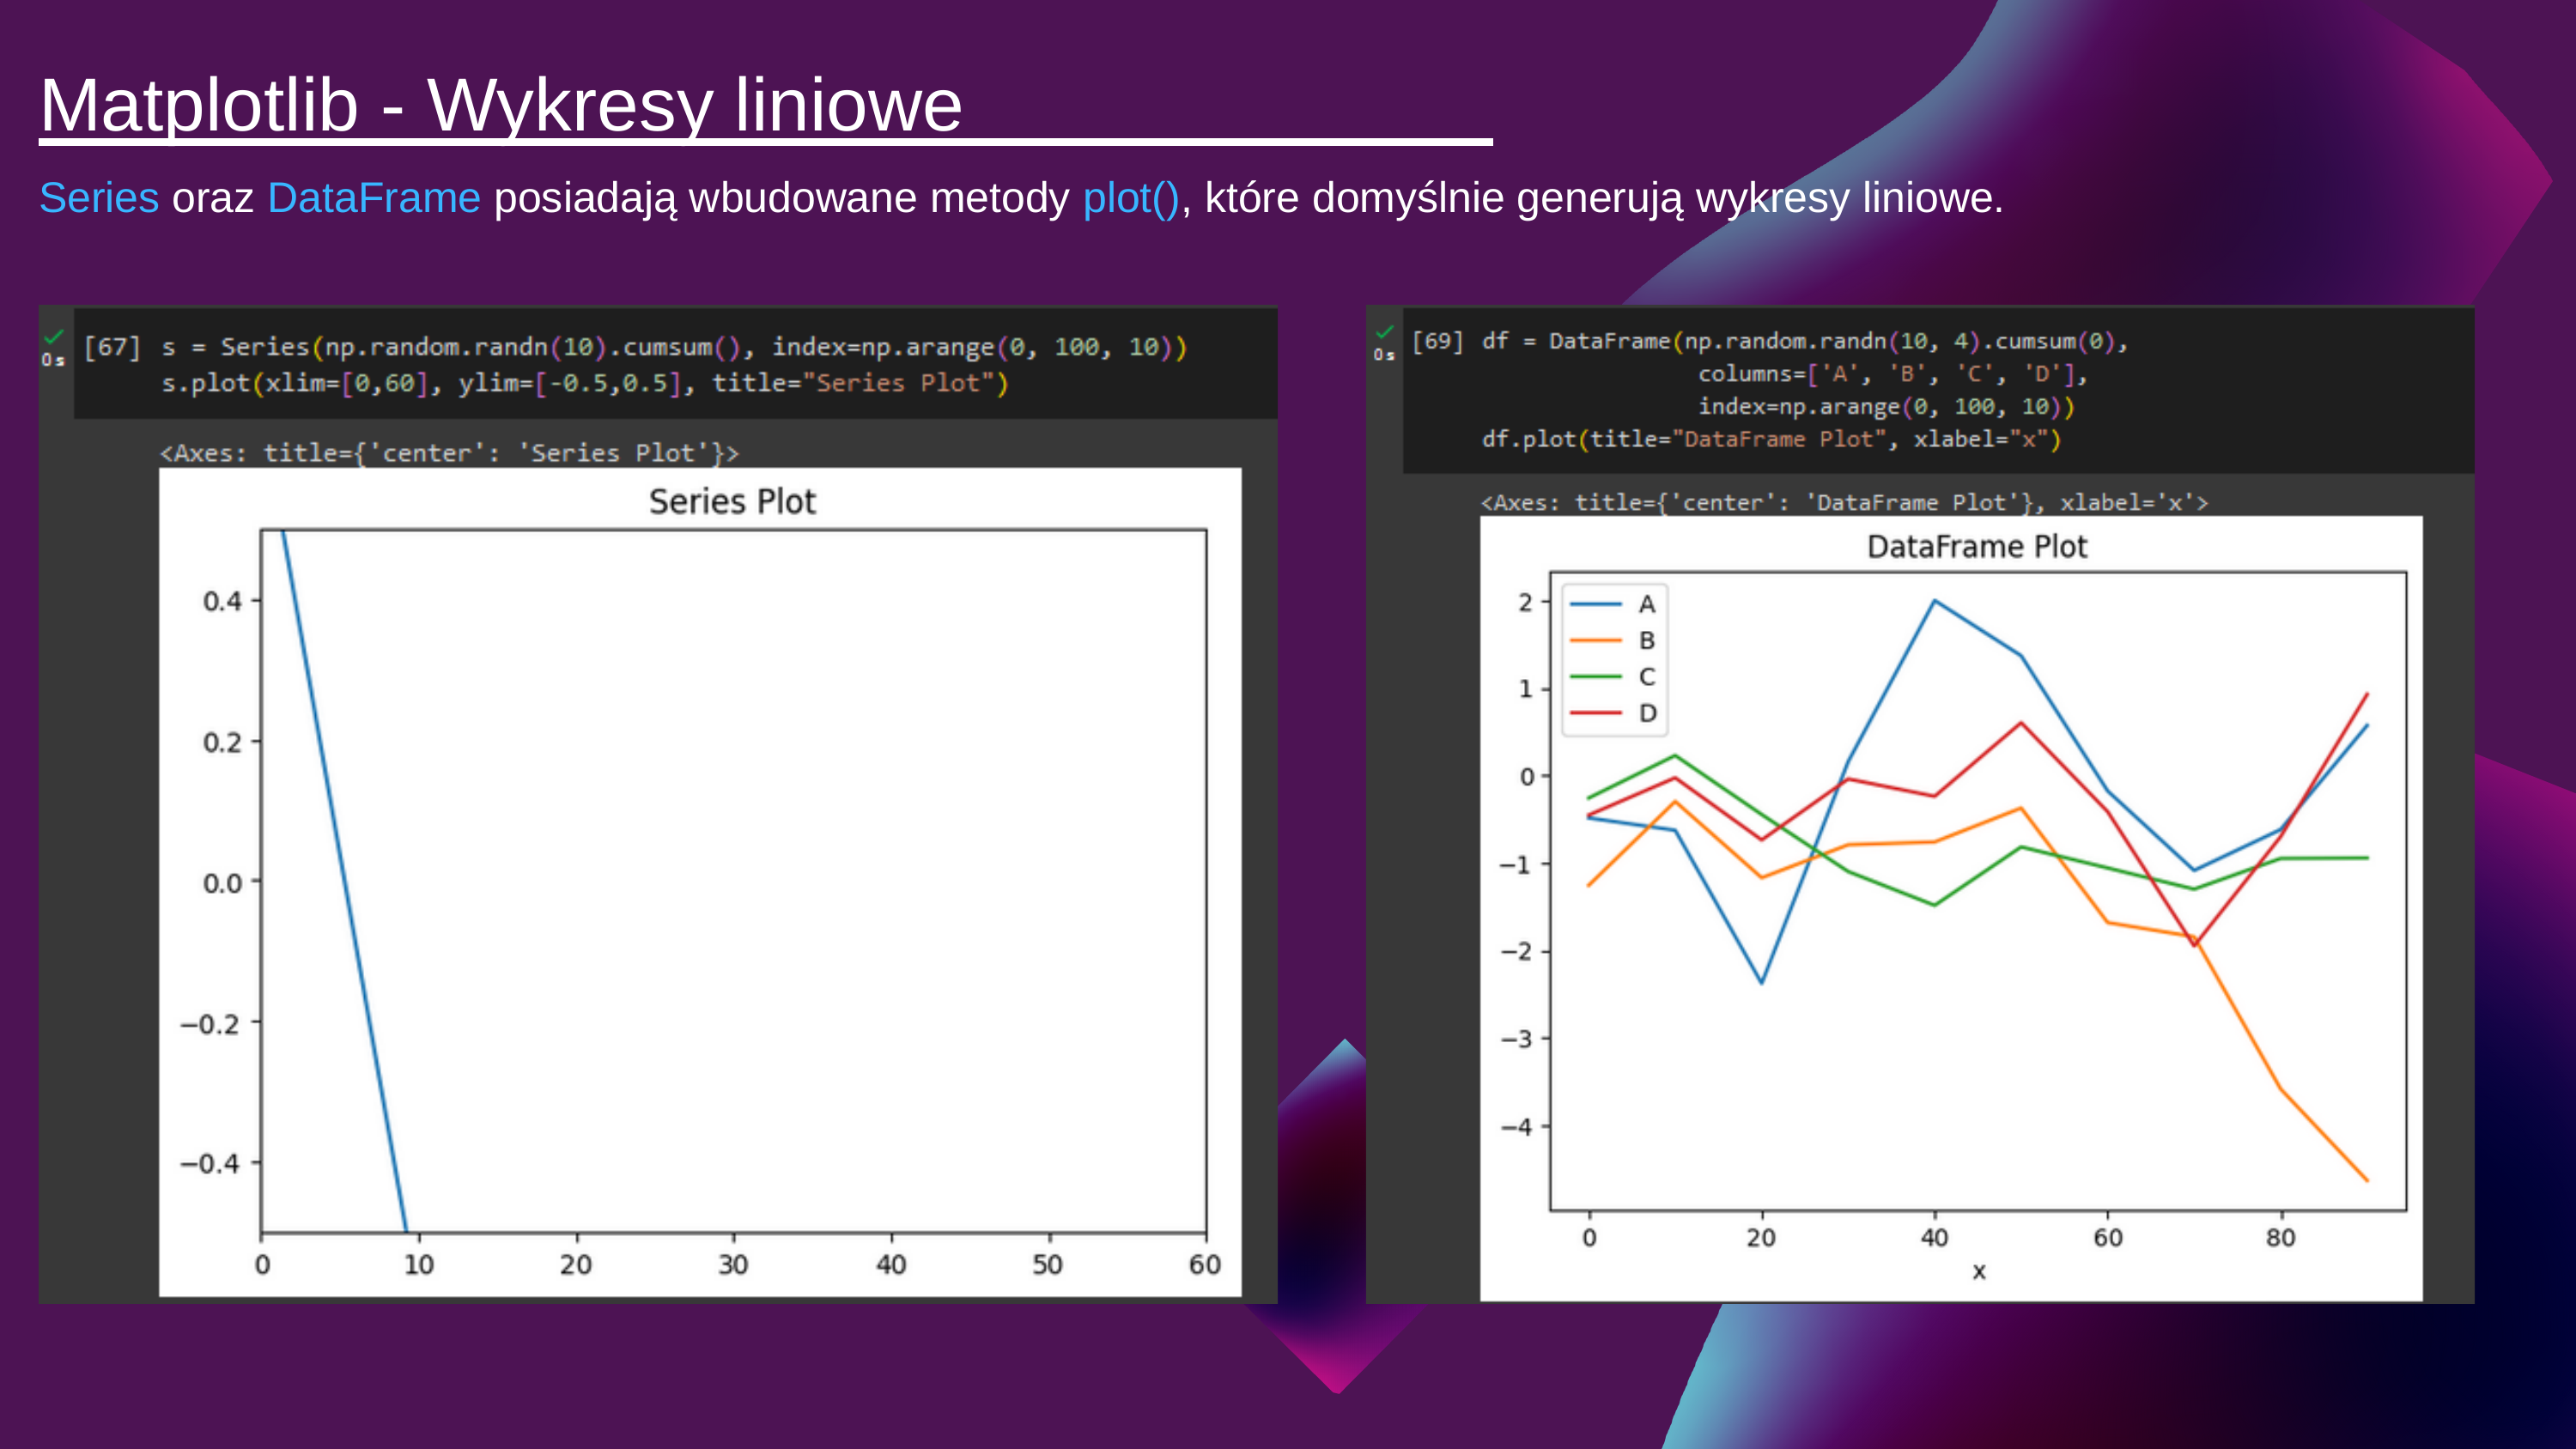

Matplotlib - Wykresy liniowe
Series oraz DataFrame posiadają wbudowane metody plot(), które domyślnie generują wykresy liniowe.